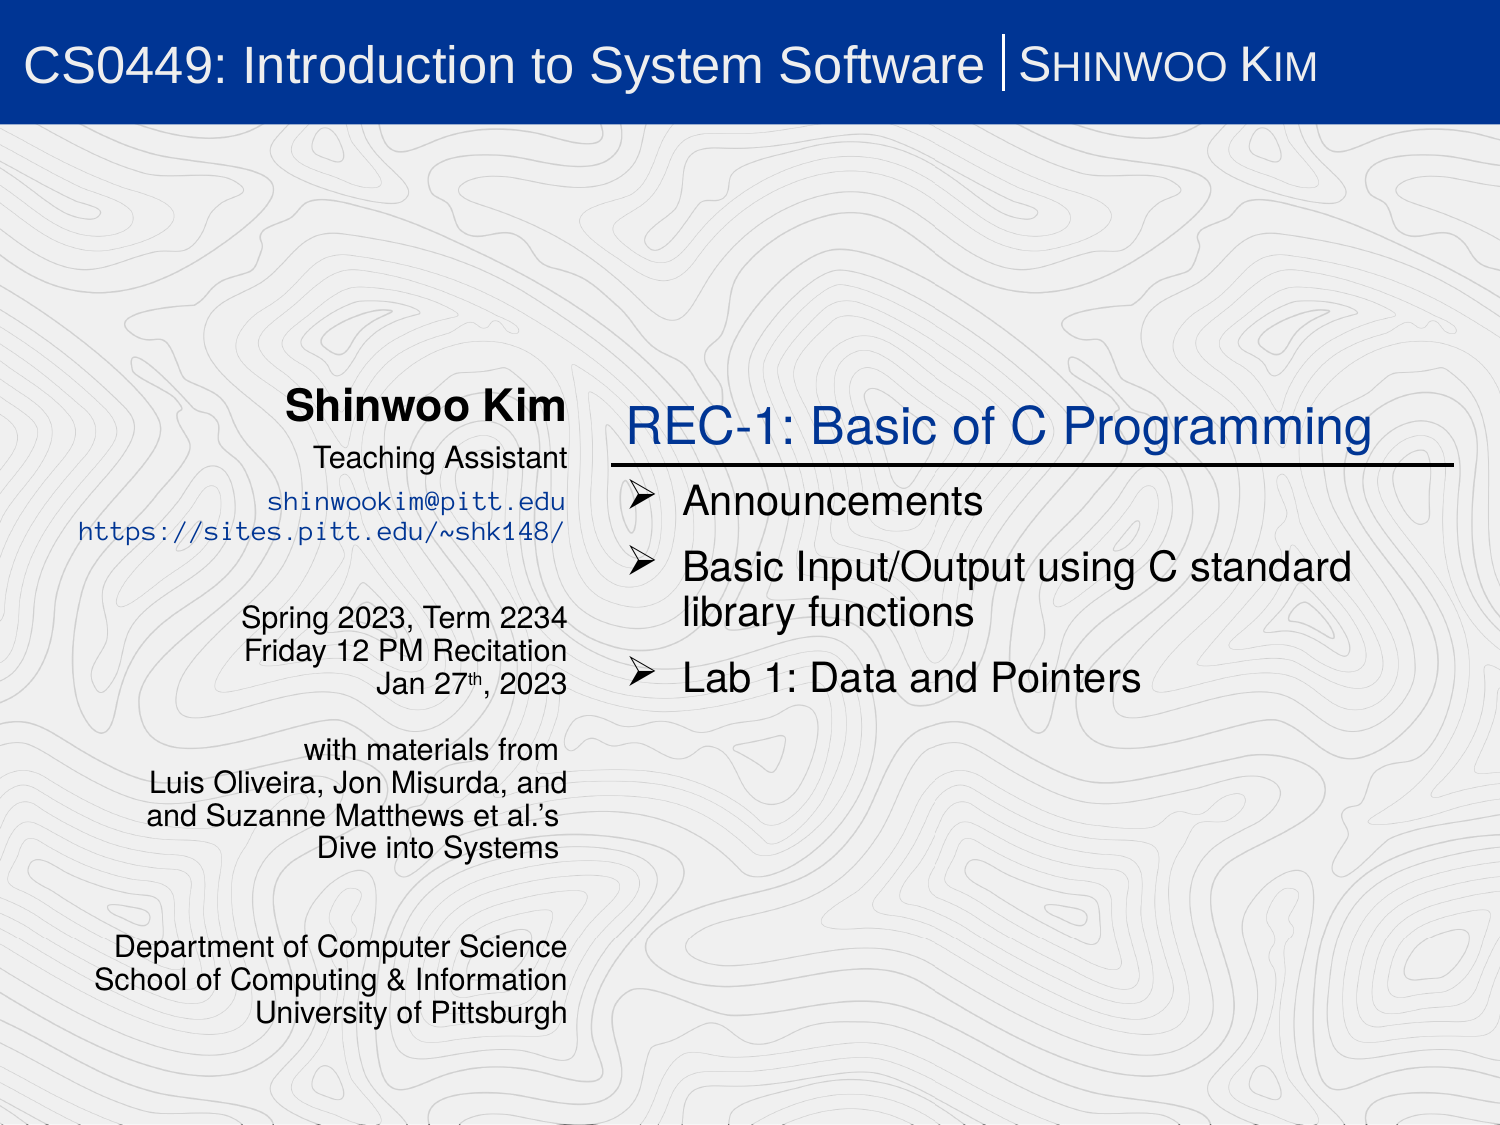

# CS0449: Introduction to System Software
SHINWOO KIM
REC-1: Basic of C Programming
Shinwoo Kim
Teaching Assistant
shinwookim@pitt.edu
https://sites.pitt.edu/~shk148/

Spring 2023, Term 2234
Friday 12 PM Recitation
Jan 27th, 2023

with materials from
Luis Oliveira, Jon Misurda, and
and Suzanne Matthews et al.’s
Dive into Systems

Department of Computer Science
School of Computing & Information
University of Pittsburgh

Announcements
Basic Input/Output using C standard library functions
Lab 1: Data and Pointers